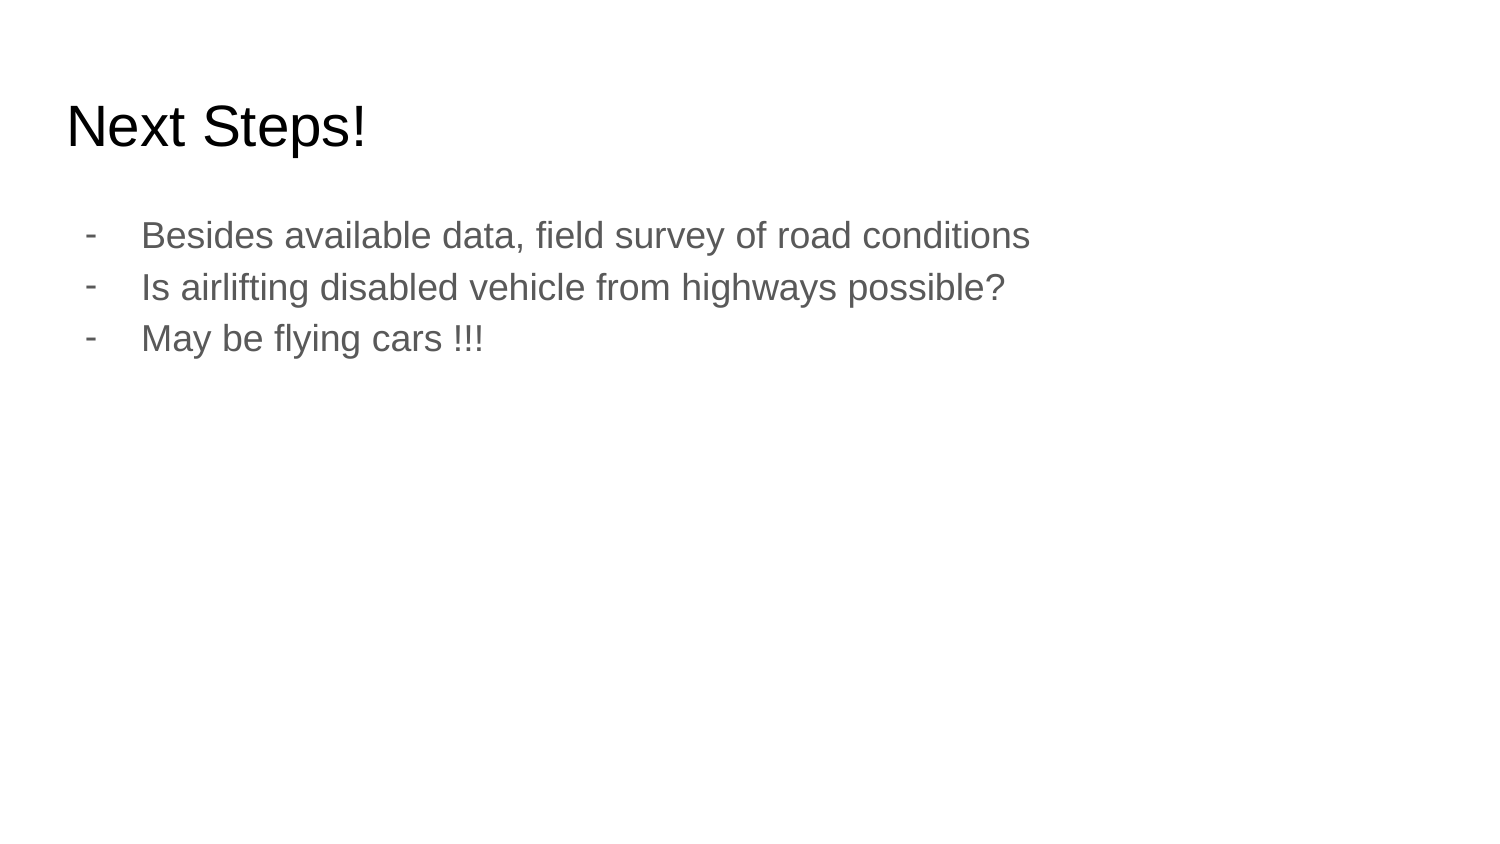

# Next Steps!
Besides available data, field survey of road conditions
Is airlifting disabled vehicle from highways possible?
May be flying cars !!!